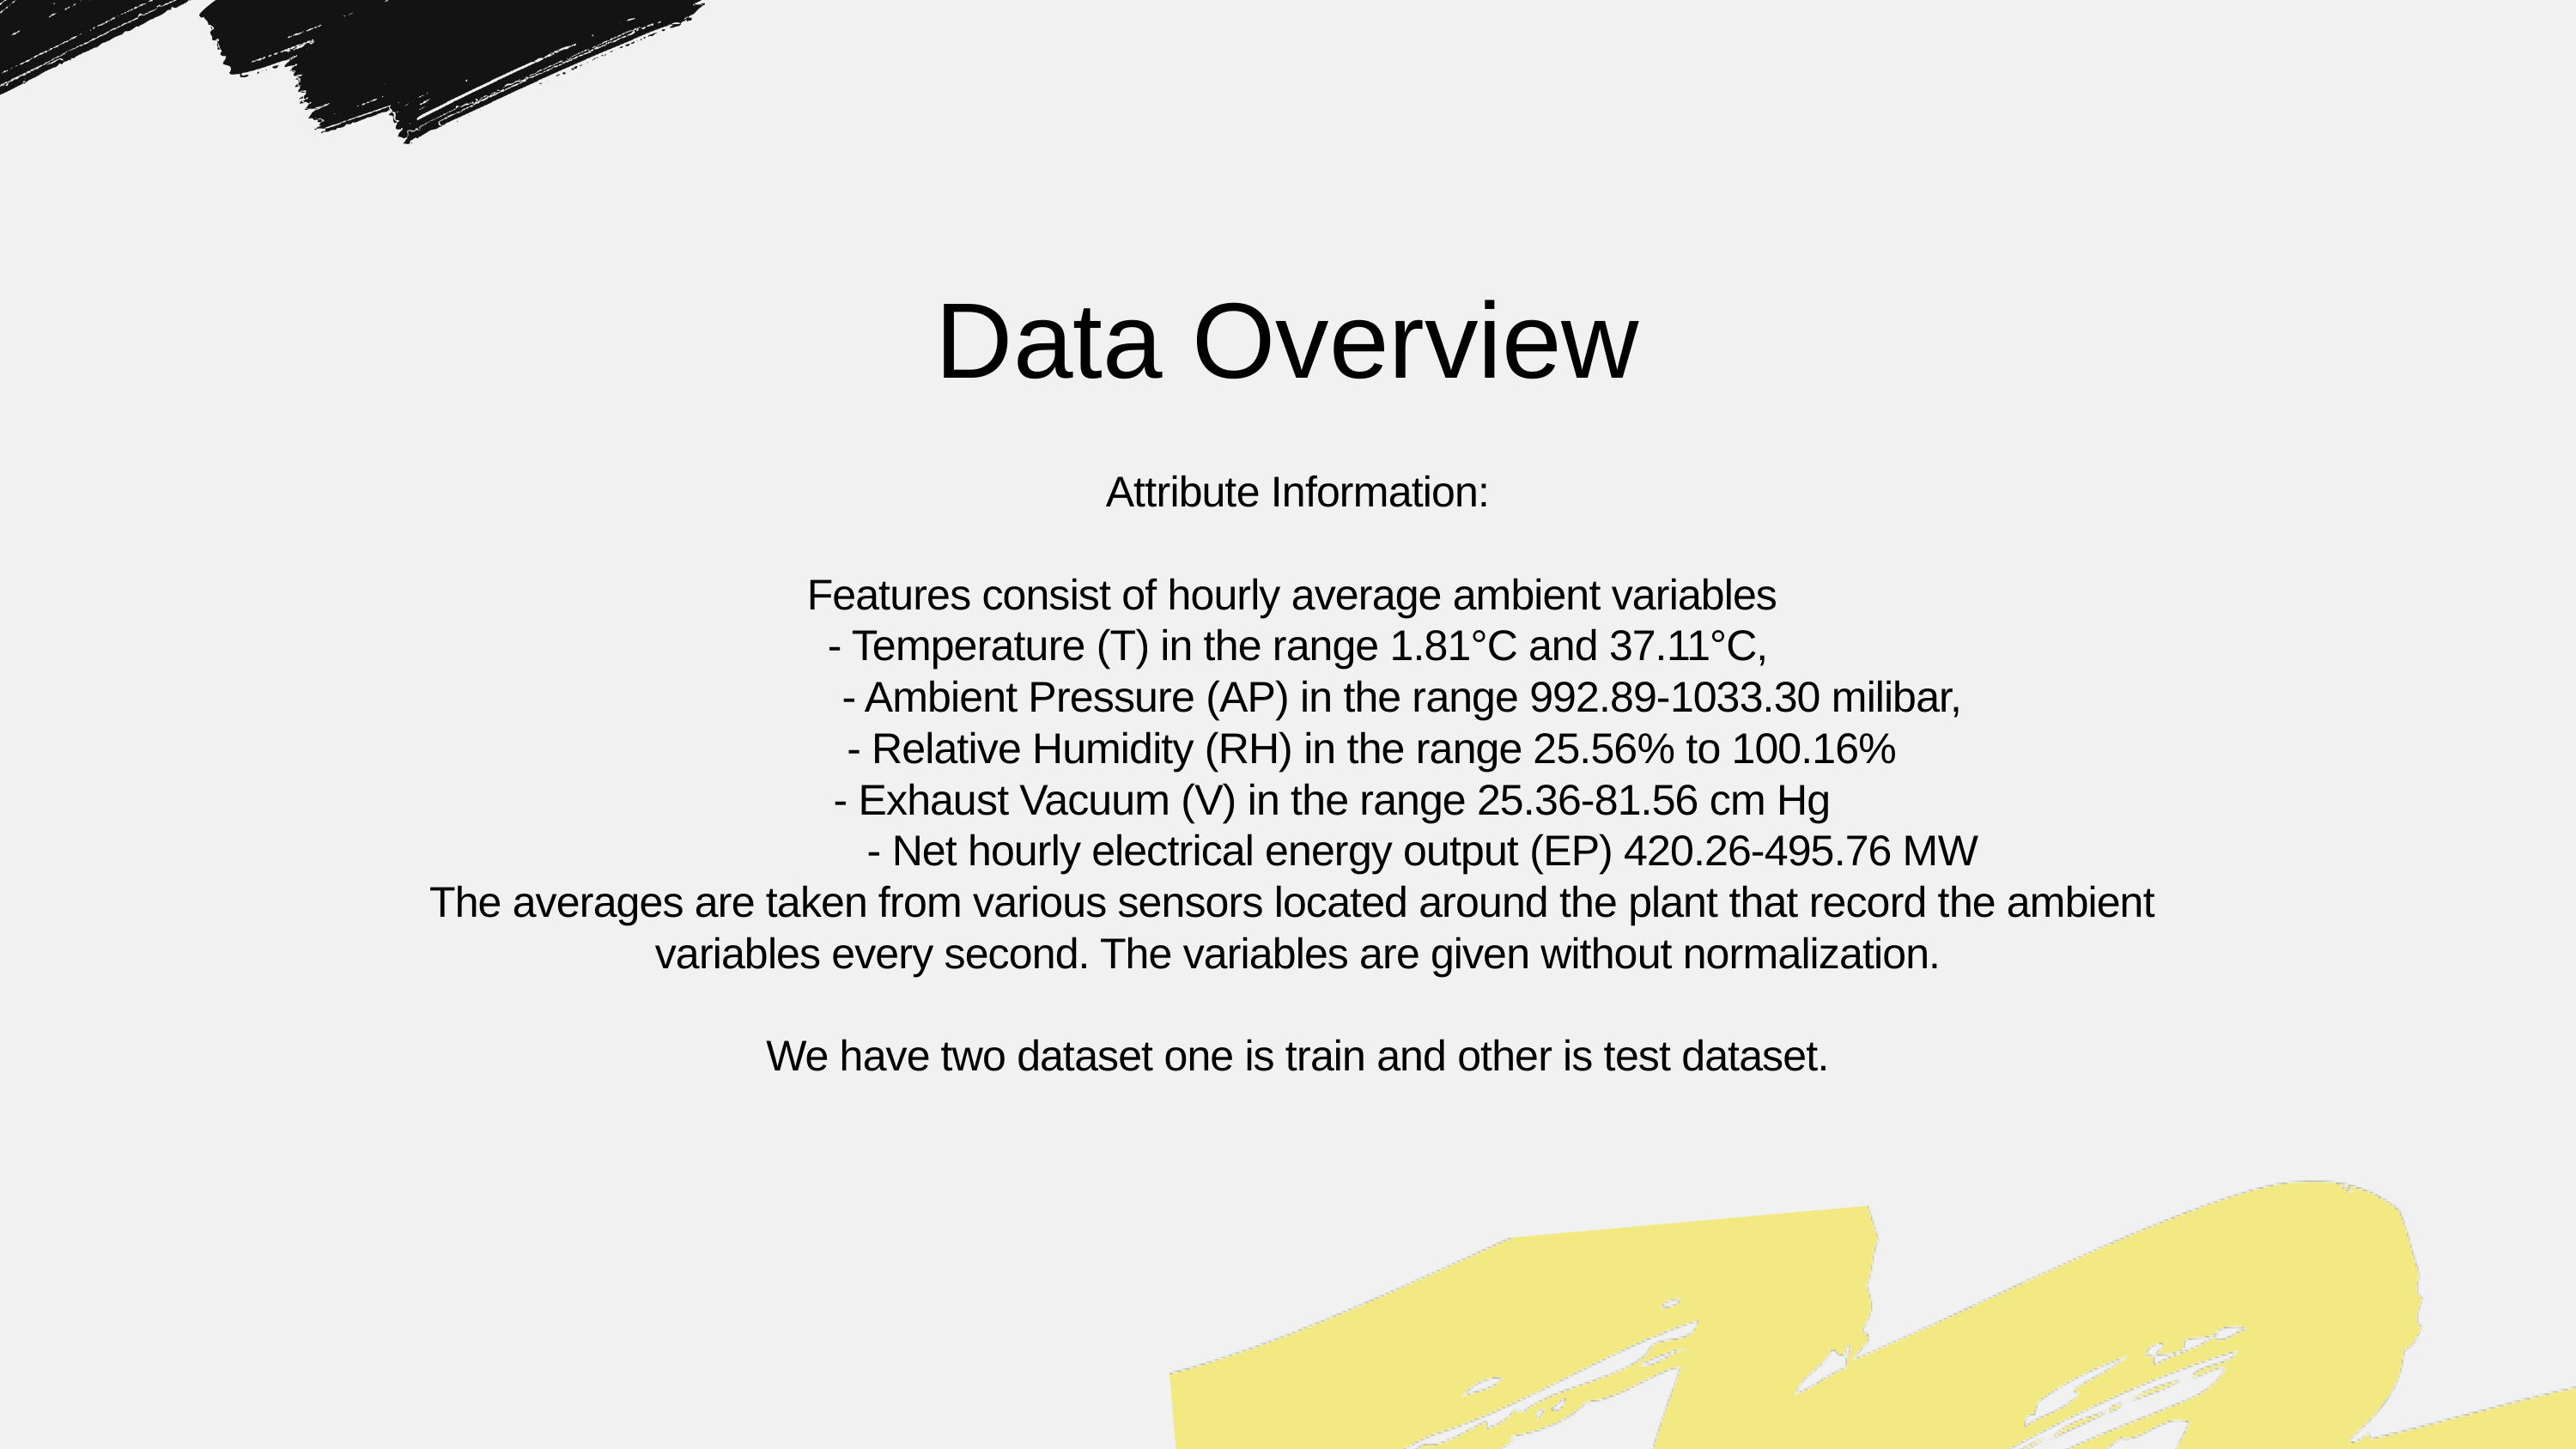

Data Overview
Attribute Information:

Features consist of hourly average ambient variables
- Temperature (T) in the range 1.81°C and 37.11°C,
	       - Ambient Pressure (AP) in the range 992.89-1033.30 milibar,
             - Relative Humidity (RH) in the range 25.56% to 100.16%
      - Exhaust Vacuum (V) in the range 25.36-81.56 cm Hg
                      - Net hourly electrical energy output (EP) 420.26-495.76 MW
The averages are taken from various sensors located around the plant that record the ambient
variables every second. The variables are given without normalization.

We have two dataset one is train and other is test dataset.